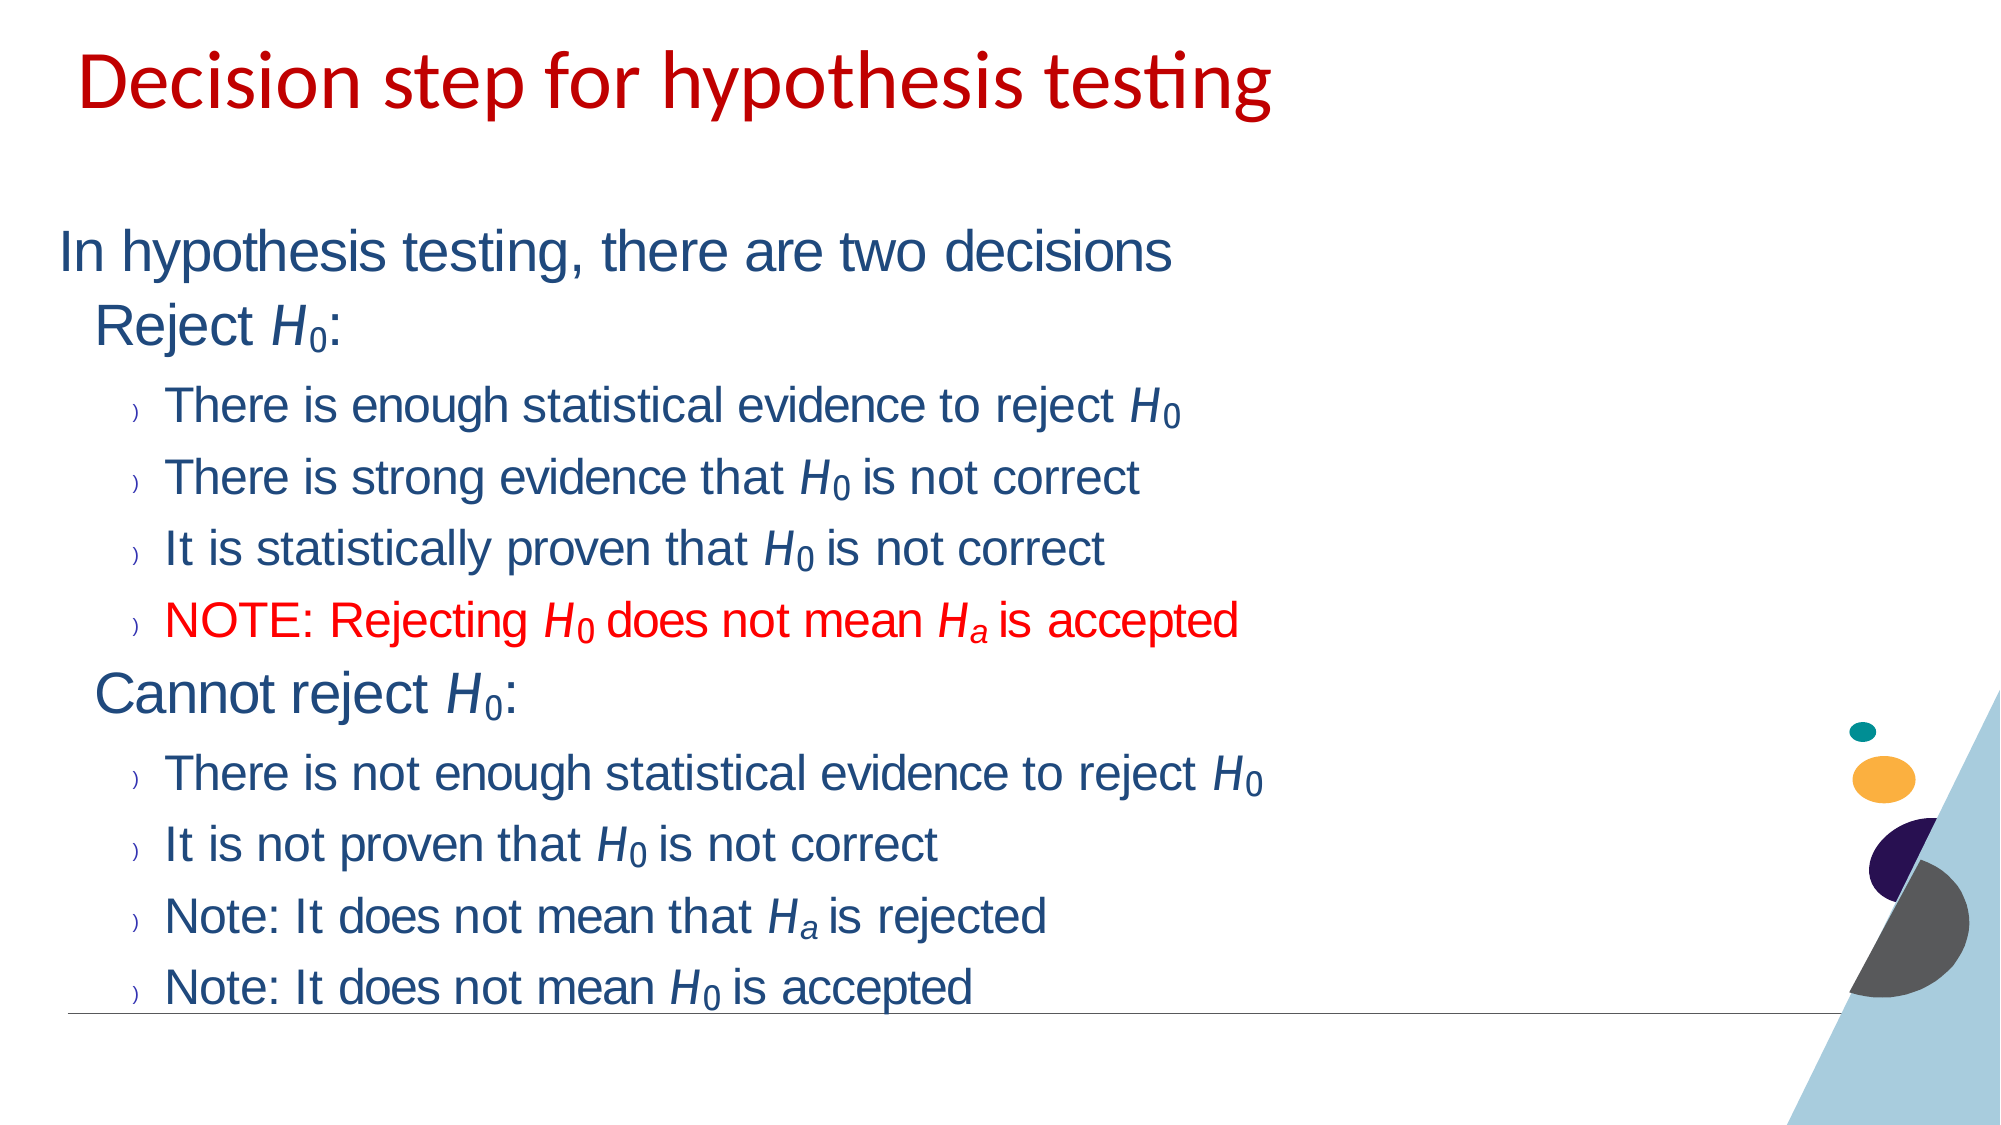

Decision step for hypothesis testing
In hypothesis testing, there are two decisions
 Reject H0:
) There is enough statistical evidence to reject H0
) There is strong evidence that H0 is not correct
) It is statistically proven that H0 is not correct
) NOTE: Rejecting H0 does not mean Ha is accepted
 Cannot reject H0:
) There is not enough statistical evidence to reject H0
) It is not proven that H0 is not correct
) Note: It does not mean that Ha is rejected
) Note: It does not mean H0 is accepted